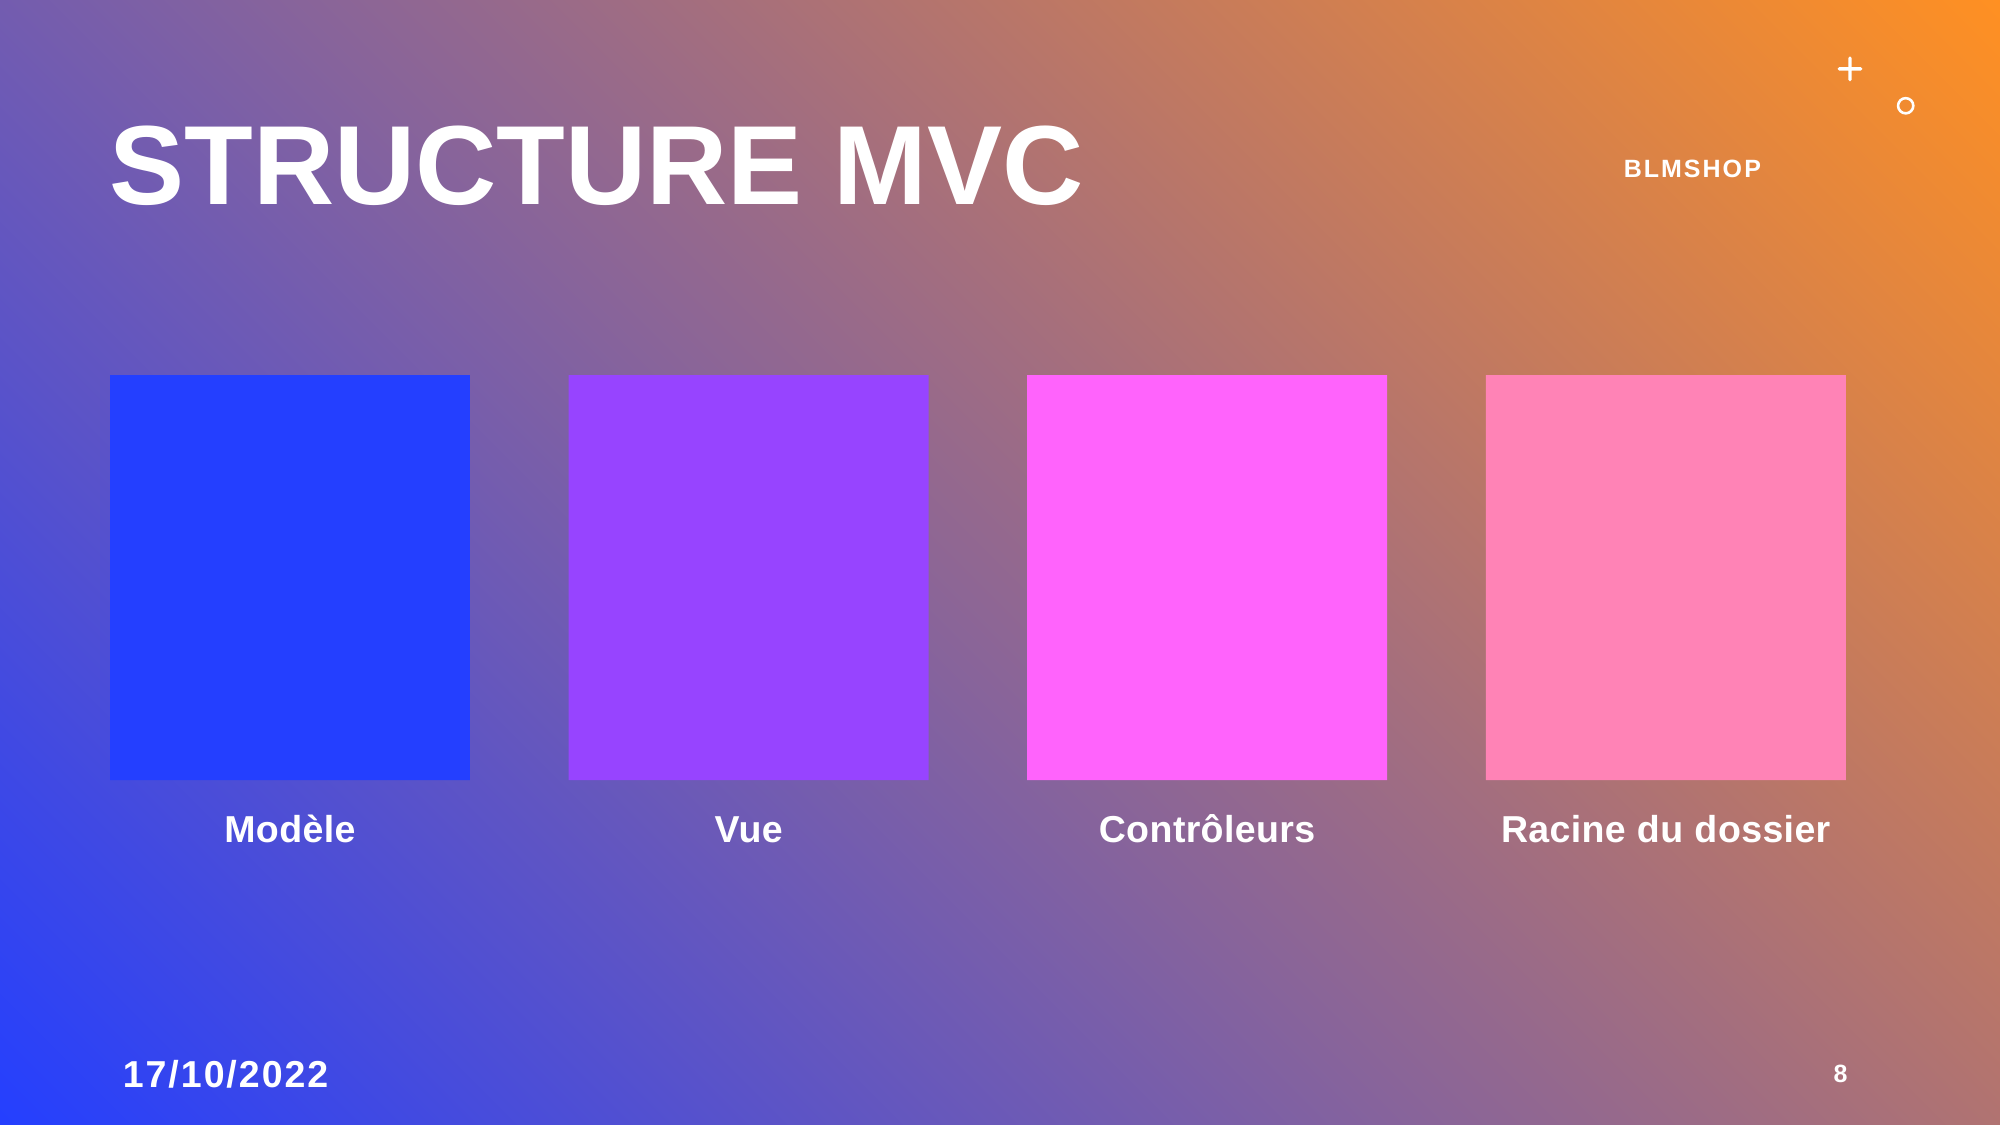

# STRUCTURE MVC
BLMSHOP
Modèle
Vue
Contrôleurs
Racine du dossier
17/10/2022
8